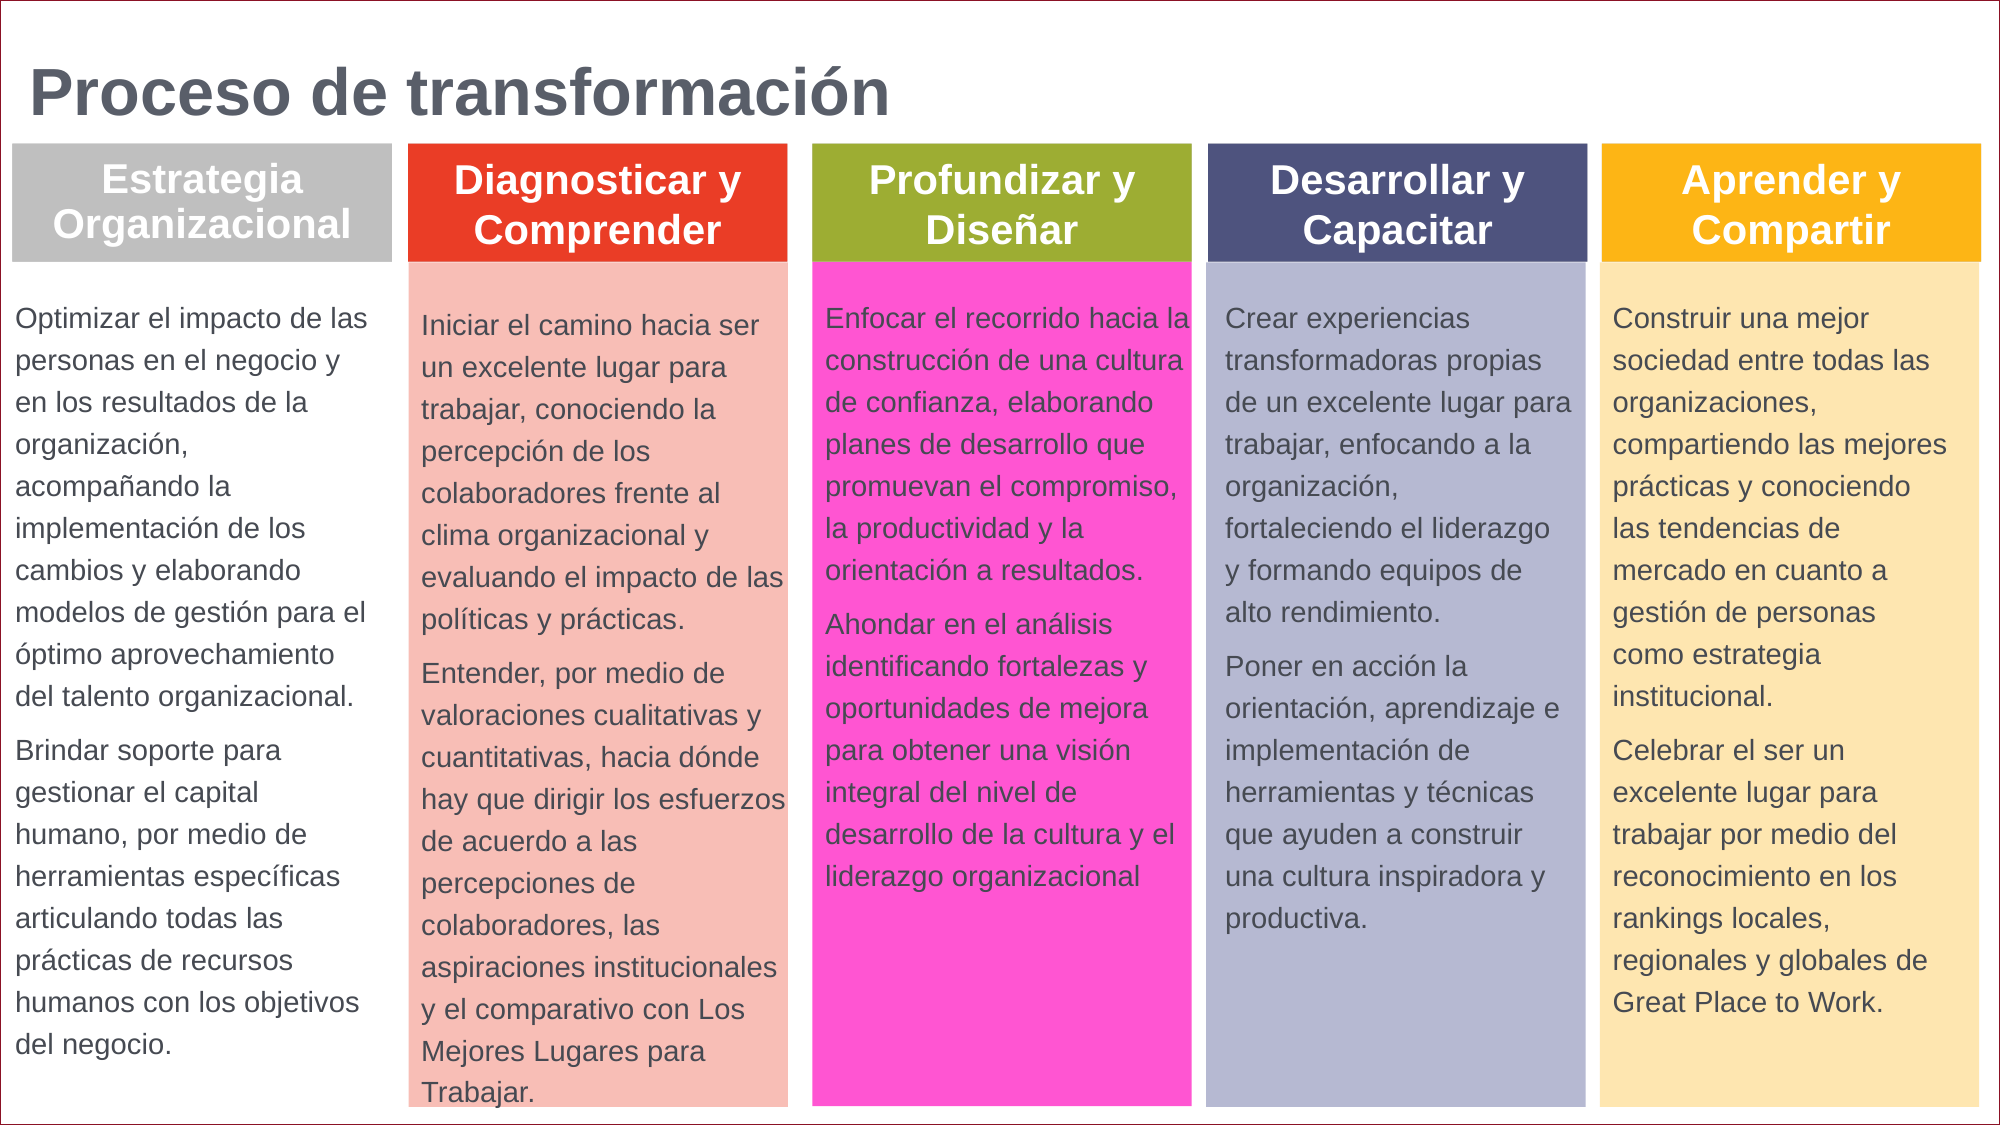

Crear experiencias transformadoras propias de un excelente lugar para trabajar, enfocando a la organización, fortaleciendo el liderazgo y formando equipos de alto rendimiento.
Poner en acción la orientación, aprendizaje e implementación de herramientas y técnicas que ayuden a construir una cultura inspiradora y productiva.

Enfocar el recorrido hacia la construcción de una cultura de confianza, elaborando planes de desarrollo que promuevan el compromiso, la productividad y la orientación a resultados.
Ahondar en el análisis identificando fortalezas y oportunidades de mejora para obtener una visión integral del nivel de desarrollo de la cultura y el liderazgo organizacional

Optimizar el impacto de las personas en el negocio y en los resultados de la organización, acompañando la implementación de los cambios y elaborando modelos de gestión para el óptimo aprovechamiento del talento organizacional.
Brindar soporte para gestionar el capital humano, por medio de herramientas específicas articulando todas las prácticas de recursos humanos con los objetivos del negocio.

Iniciar el camino hacia ser un excelente lugar para trabajar, conociendo la percepción de los colaboradores frente al clima organizacional y evaluando el impacto de las políticas y prácticas.
Entender, por medio de valoraciones cualitativas y cuantitativas, hacia dónde hay que dirigir los esfuerzos de acuerdo a las percepciones de colaboradores, las aspiraciones institucionales y el comparativo con Los Mejores Lugares para Trabajar.

Construir una mejor sociedad entre todas las organizaciones, compartiendo las mejores prácticas y conociendo las tendencias de mercado en cuanto a gestión de personas como estrategia institucional.
Celebrar el ser un excelente lugar para trabajar por medio del reconocimiento en los rankings locales, regionales y globales de Great Place to Work.
Proceso de transformación

Estrategia Organizacional

Diagnosticar y Comprender

Profundizar y Diseñar

Desarrollar y Capacitar

Aprender y Compartir